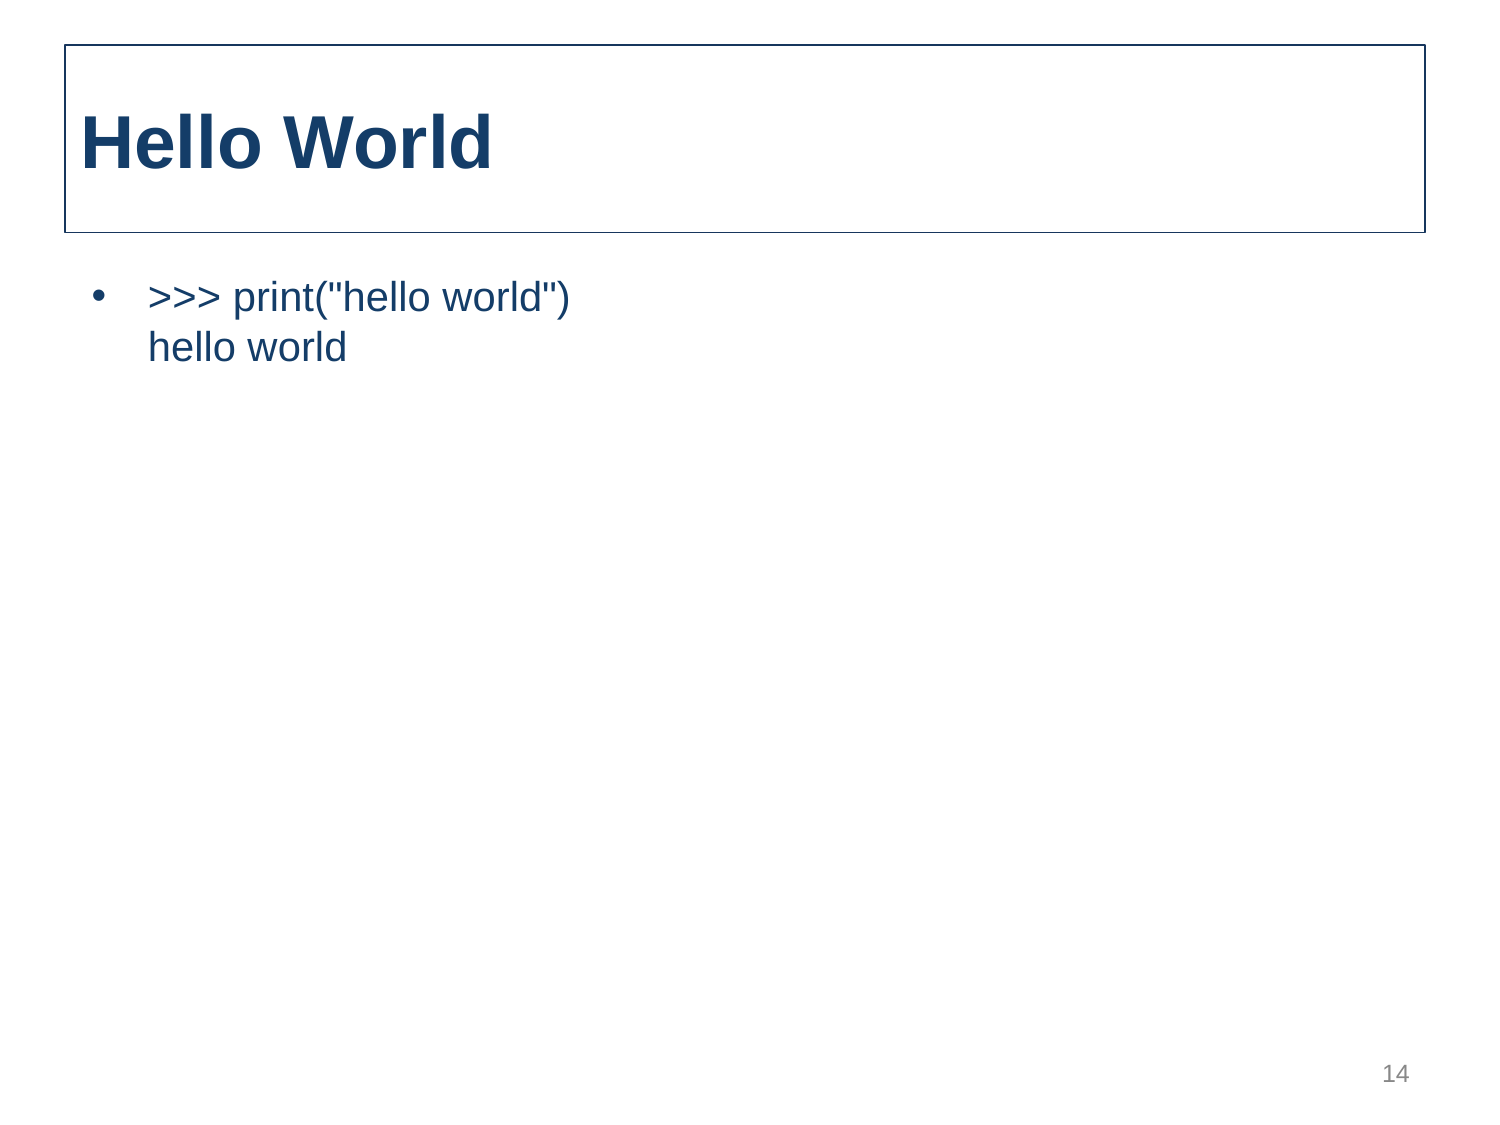

# Hello World
>>> print("hello world")
hello world
14